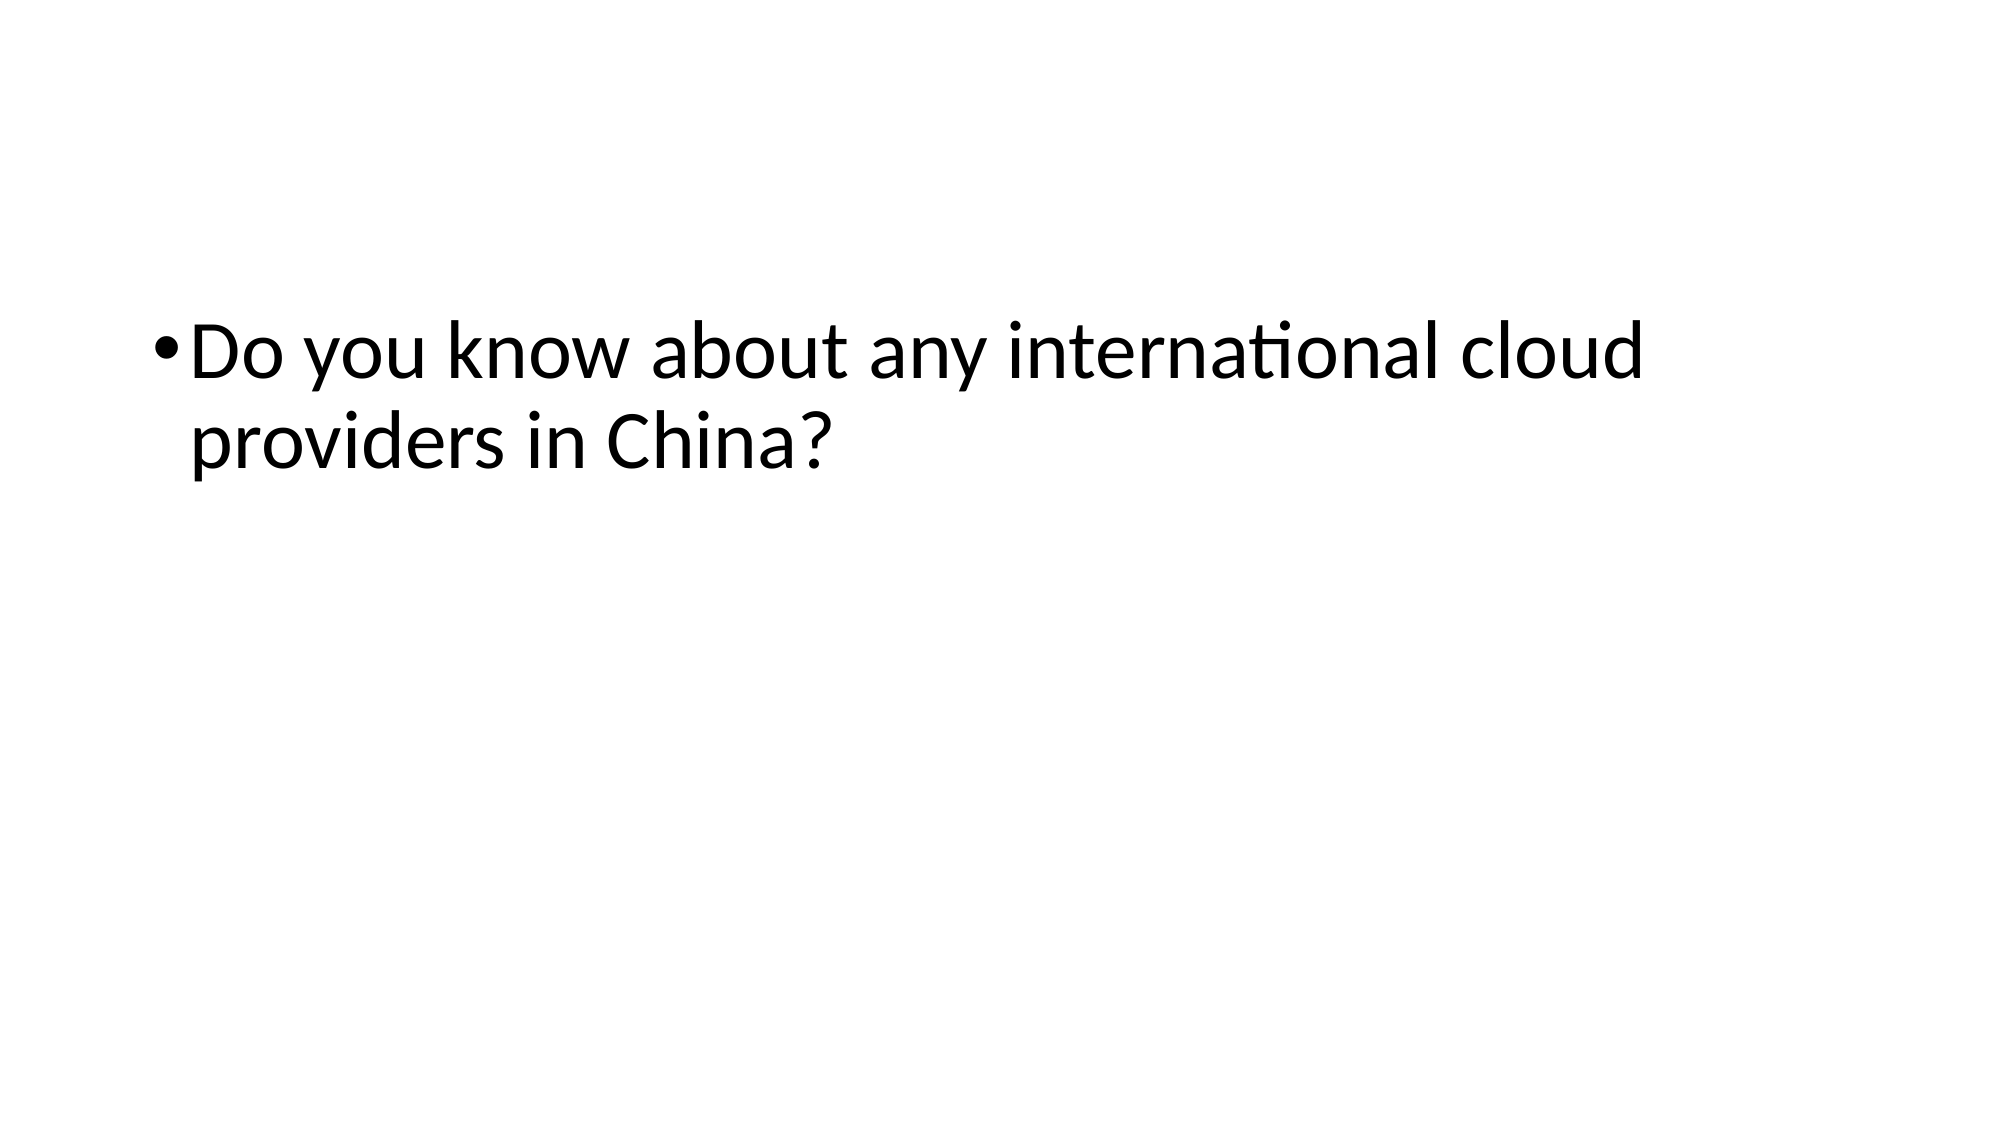

#
Do you know about any international cloud providers in China?